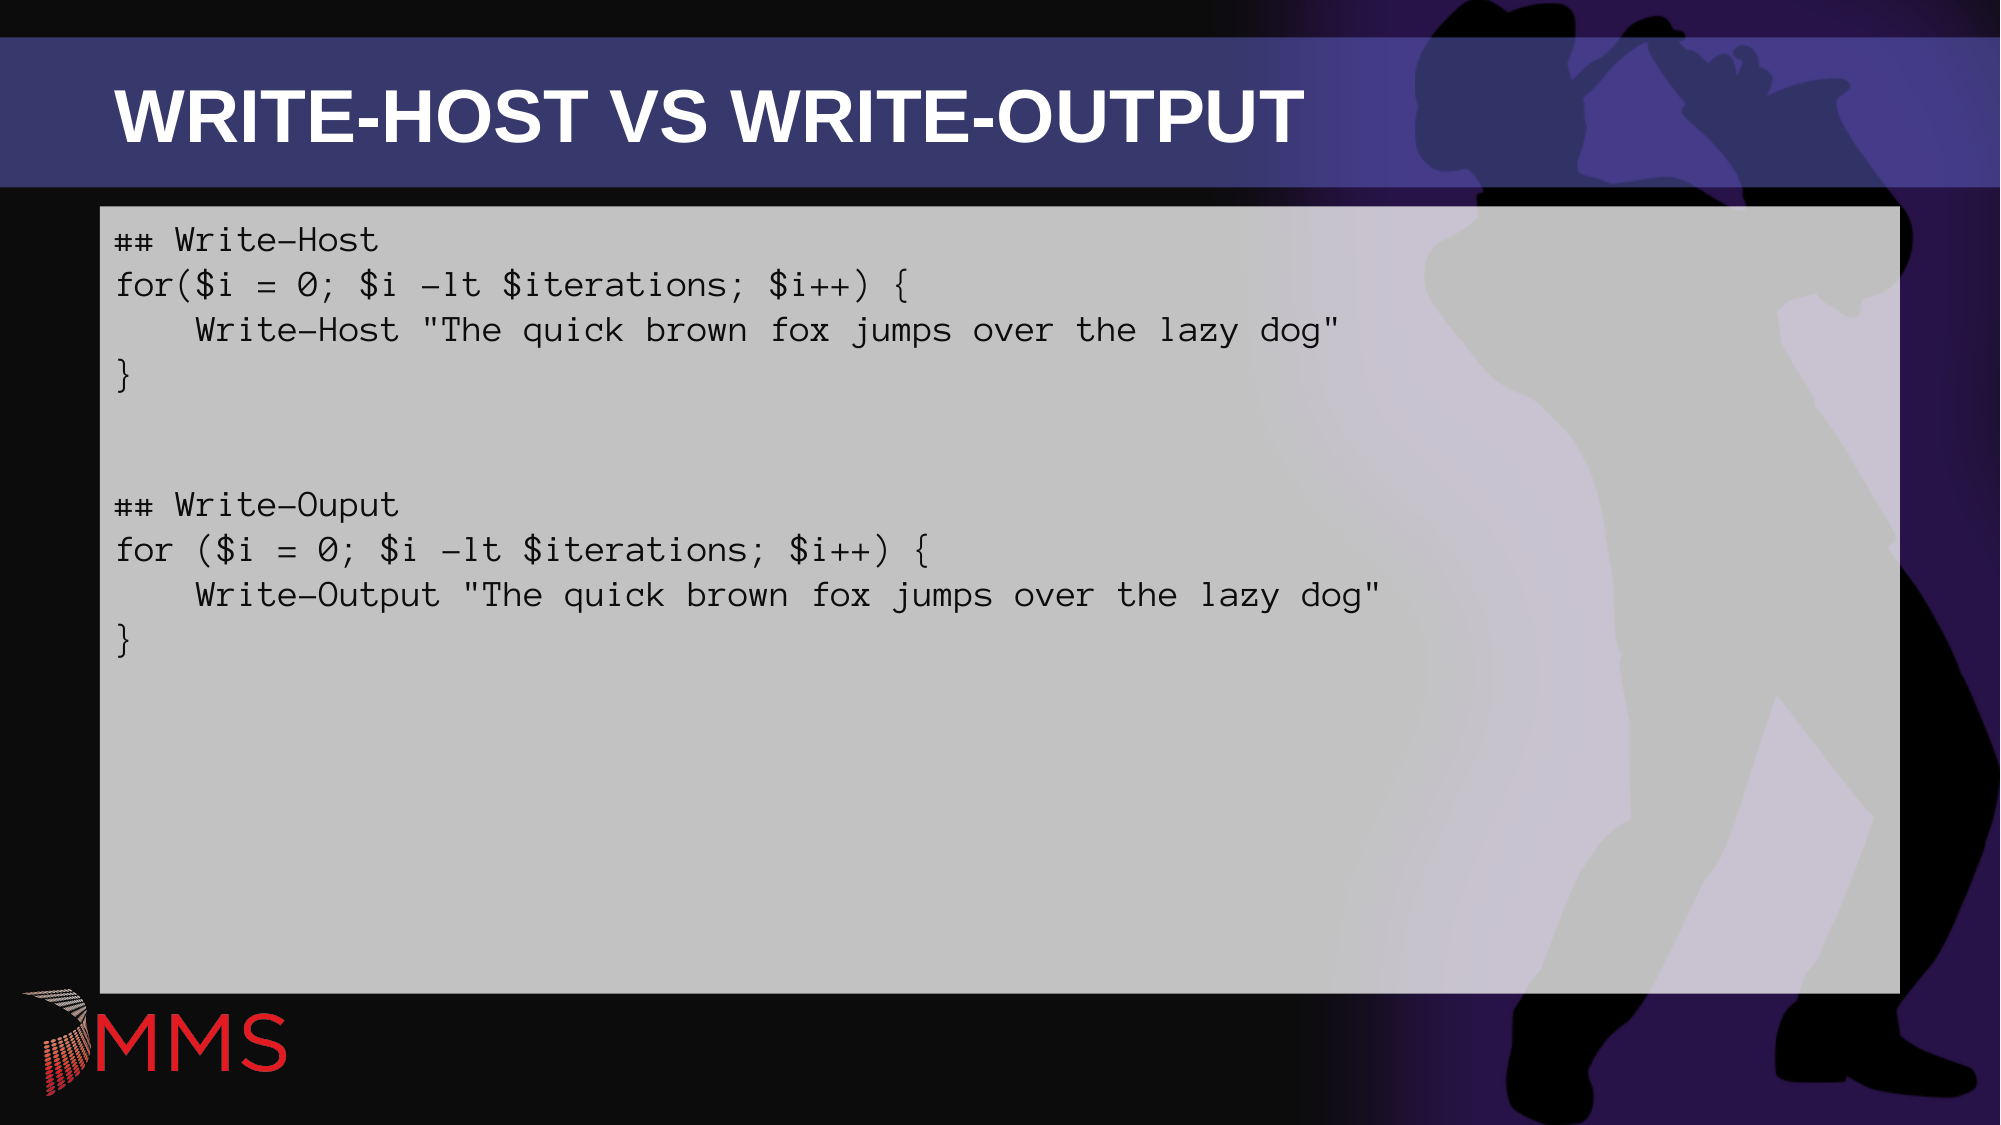

# Write-Host vs Write-OutpuT
## Write-Host for($i = 0; $i -lt $iterations; $i++) { Write-Host "The quick brown fox jumps over the lazy dog" }

## Write-Ouput for ($i = 0; $i -lt $iterations; $i++) { Write-Output "The quick brown fox jumps over the lazy dog" }